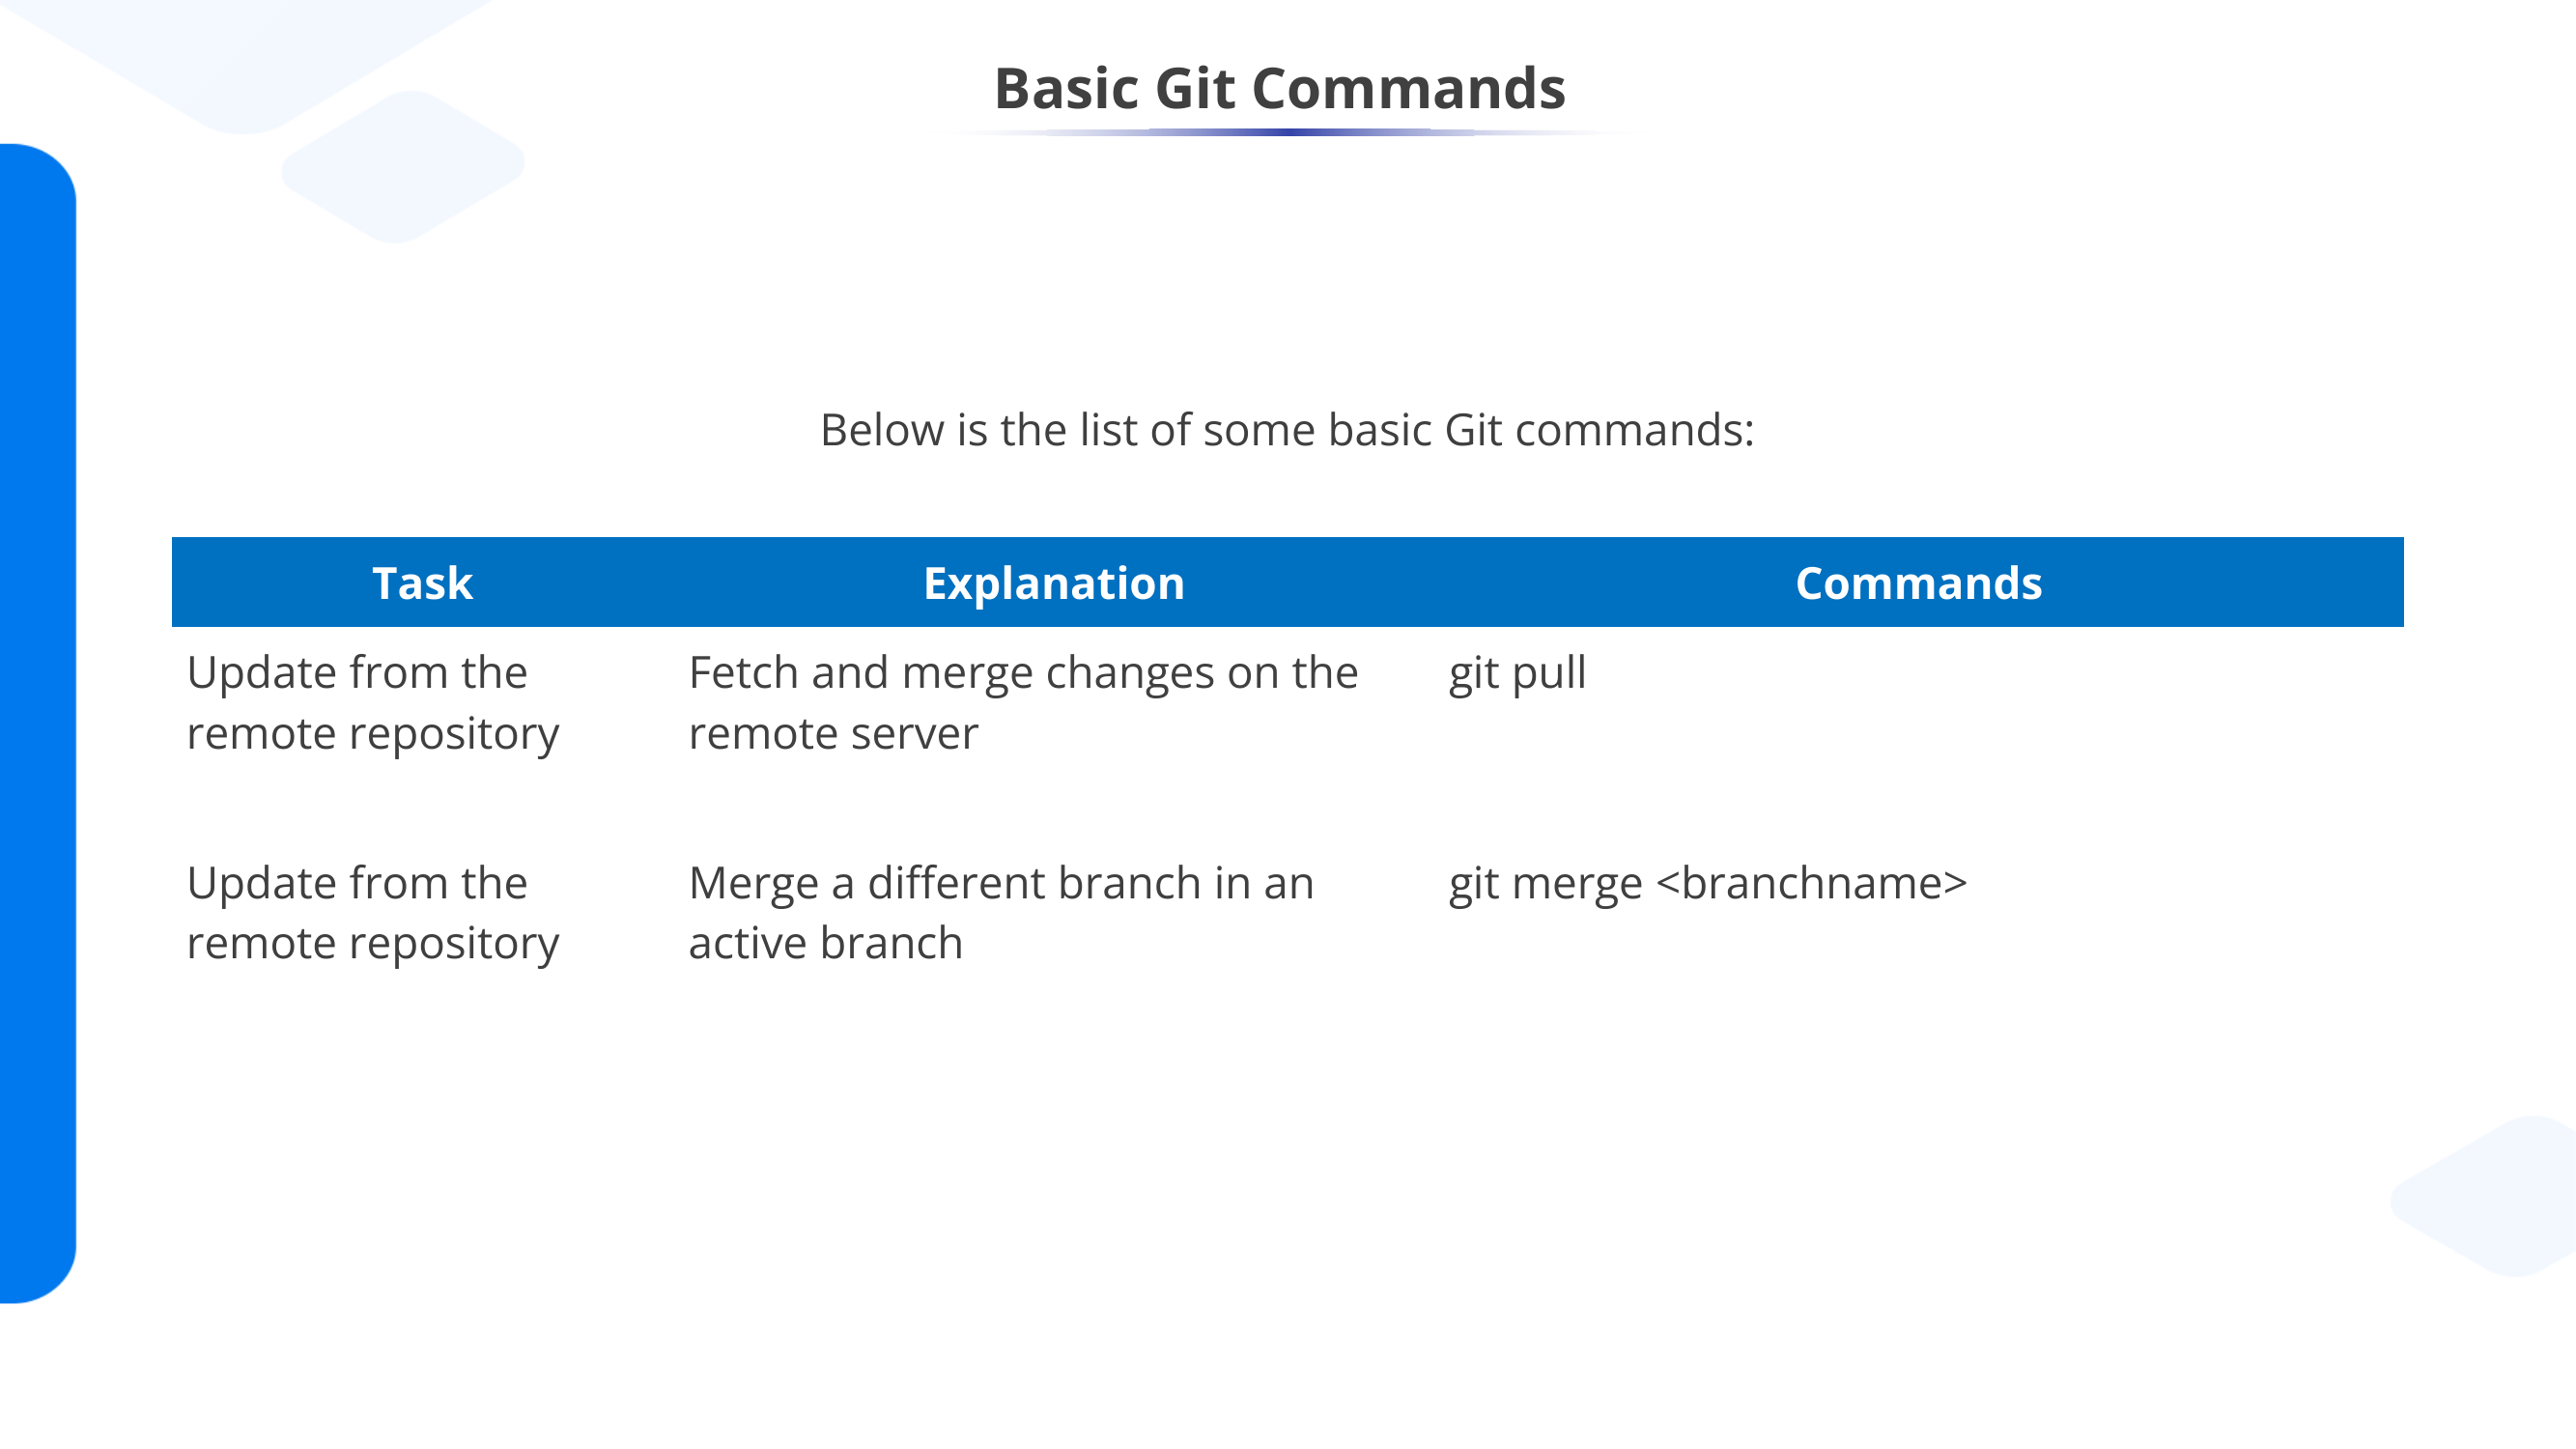

# Basic Git Commands

Below is the list of some basic Git commands:
| Task | Explanation | Commands |
| --- | --- | --- |
| Update from the remote repository | Fetch and merge changes on the remote server | git pull |
| Update from the remote repository | Merge a different branch in an active branch | git merge <branchname> |
Tell Git who you are
Create a repository
Create a new local repository